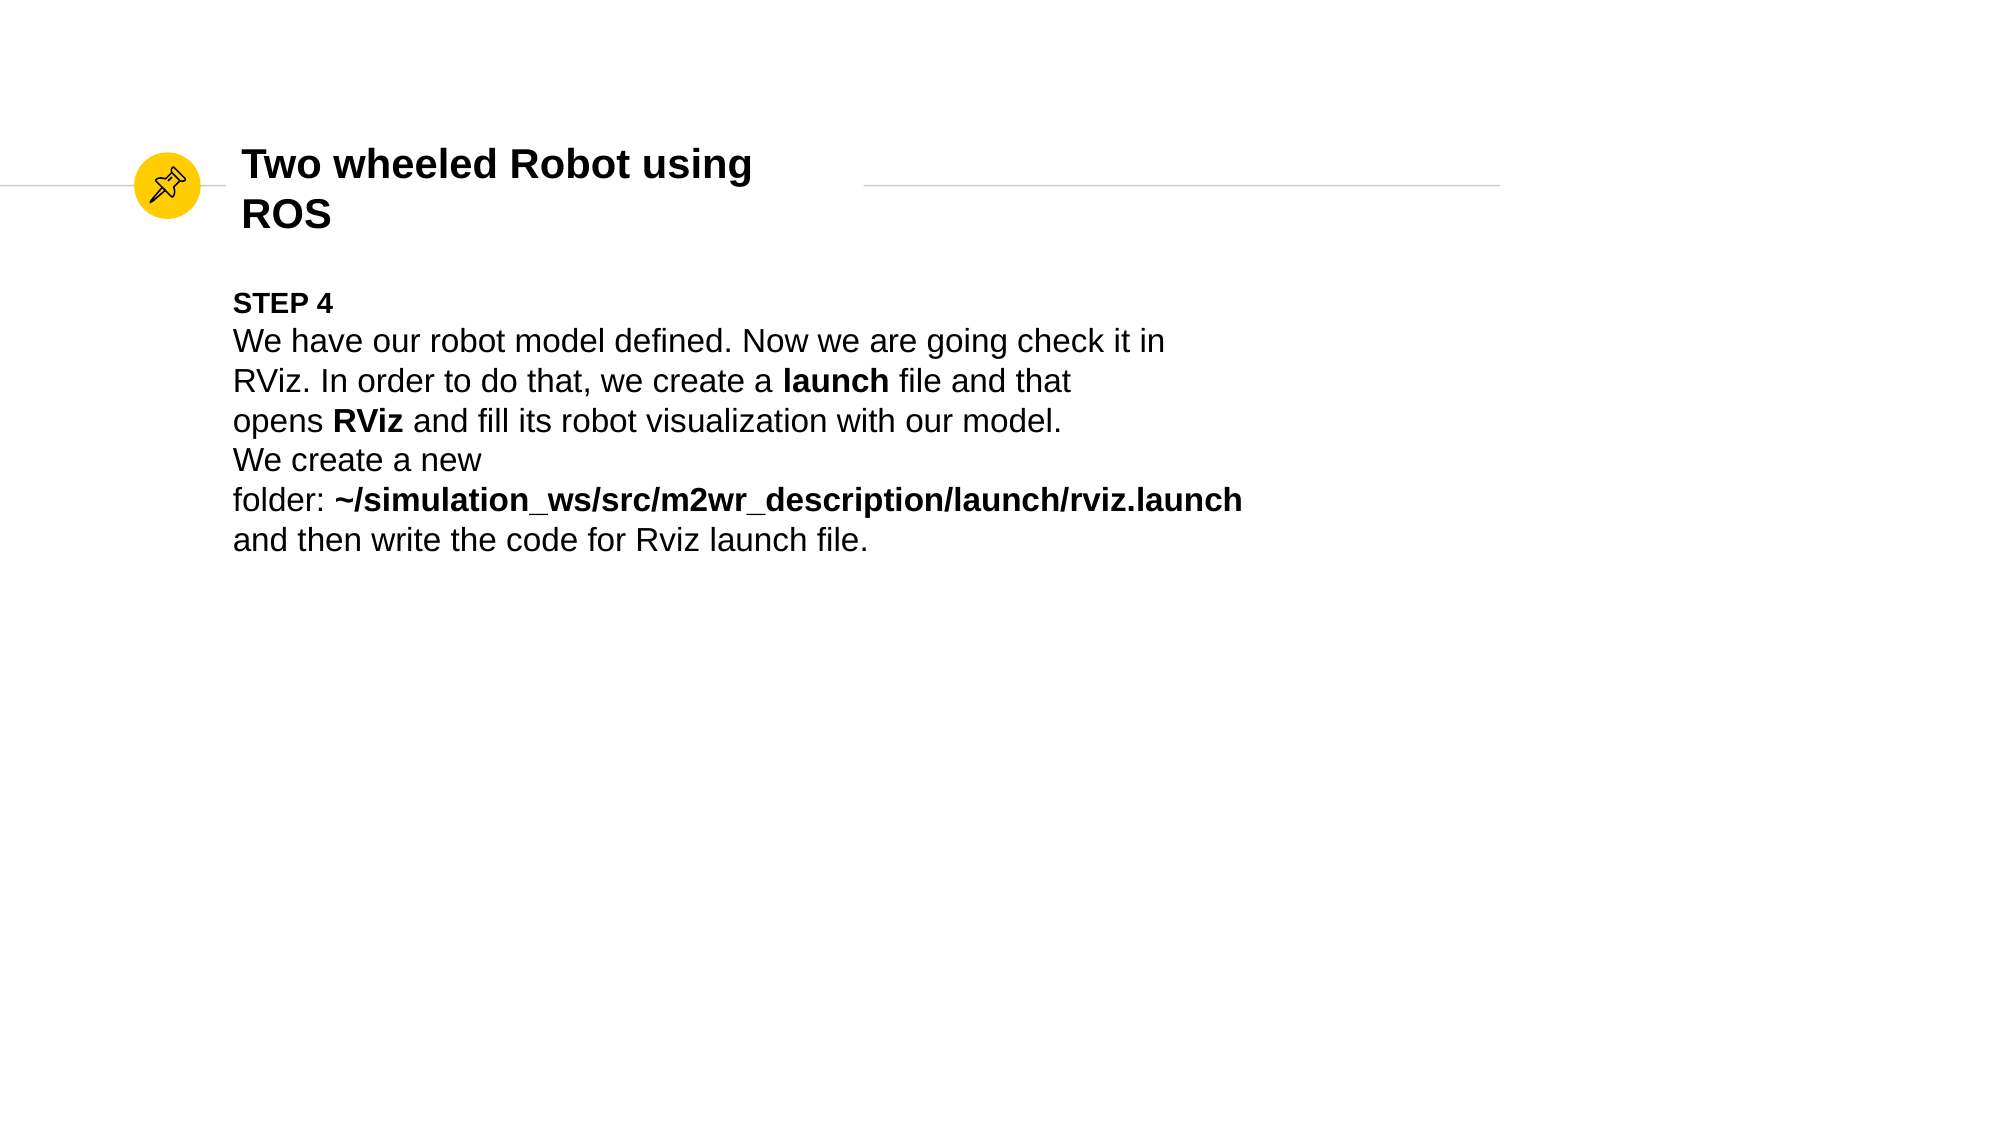

Two wheeled Robot using ROS

STEP 4
We have our robot model defined. Now we are going check it in RViz. In order to do that, we create a launch file and that opens RViz and fill its robot visualization with our model.
We create a new folder: ~/simulation_ws/src/m2wr_description/launch/rviz.launch
and then write the code for Rviz launch file.